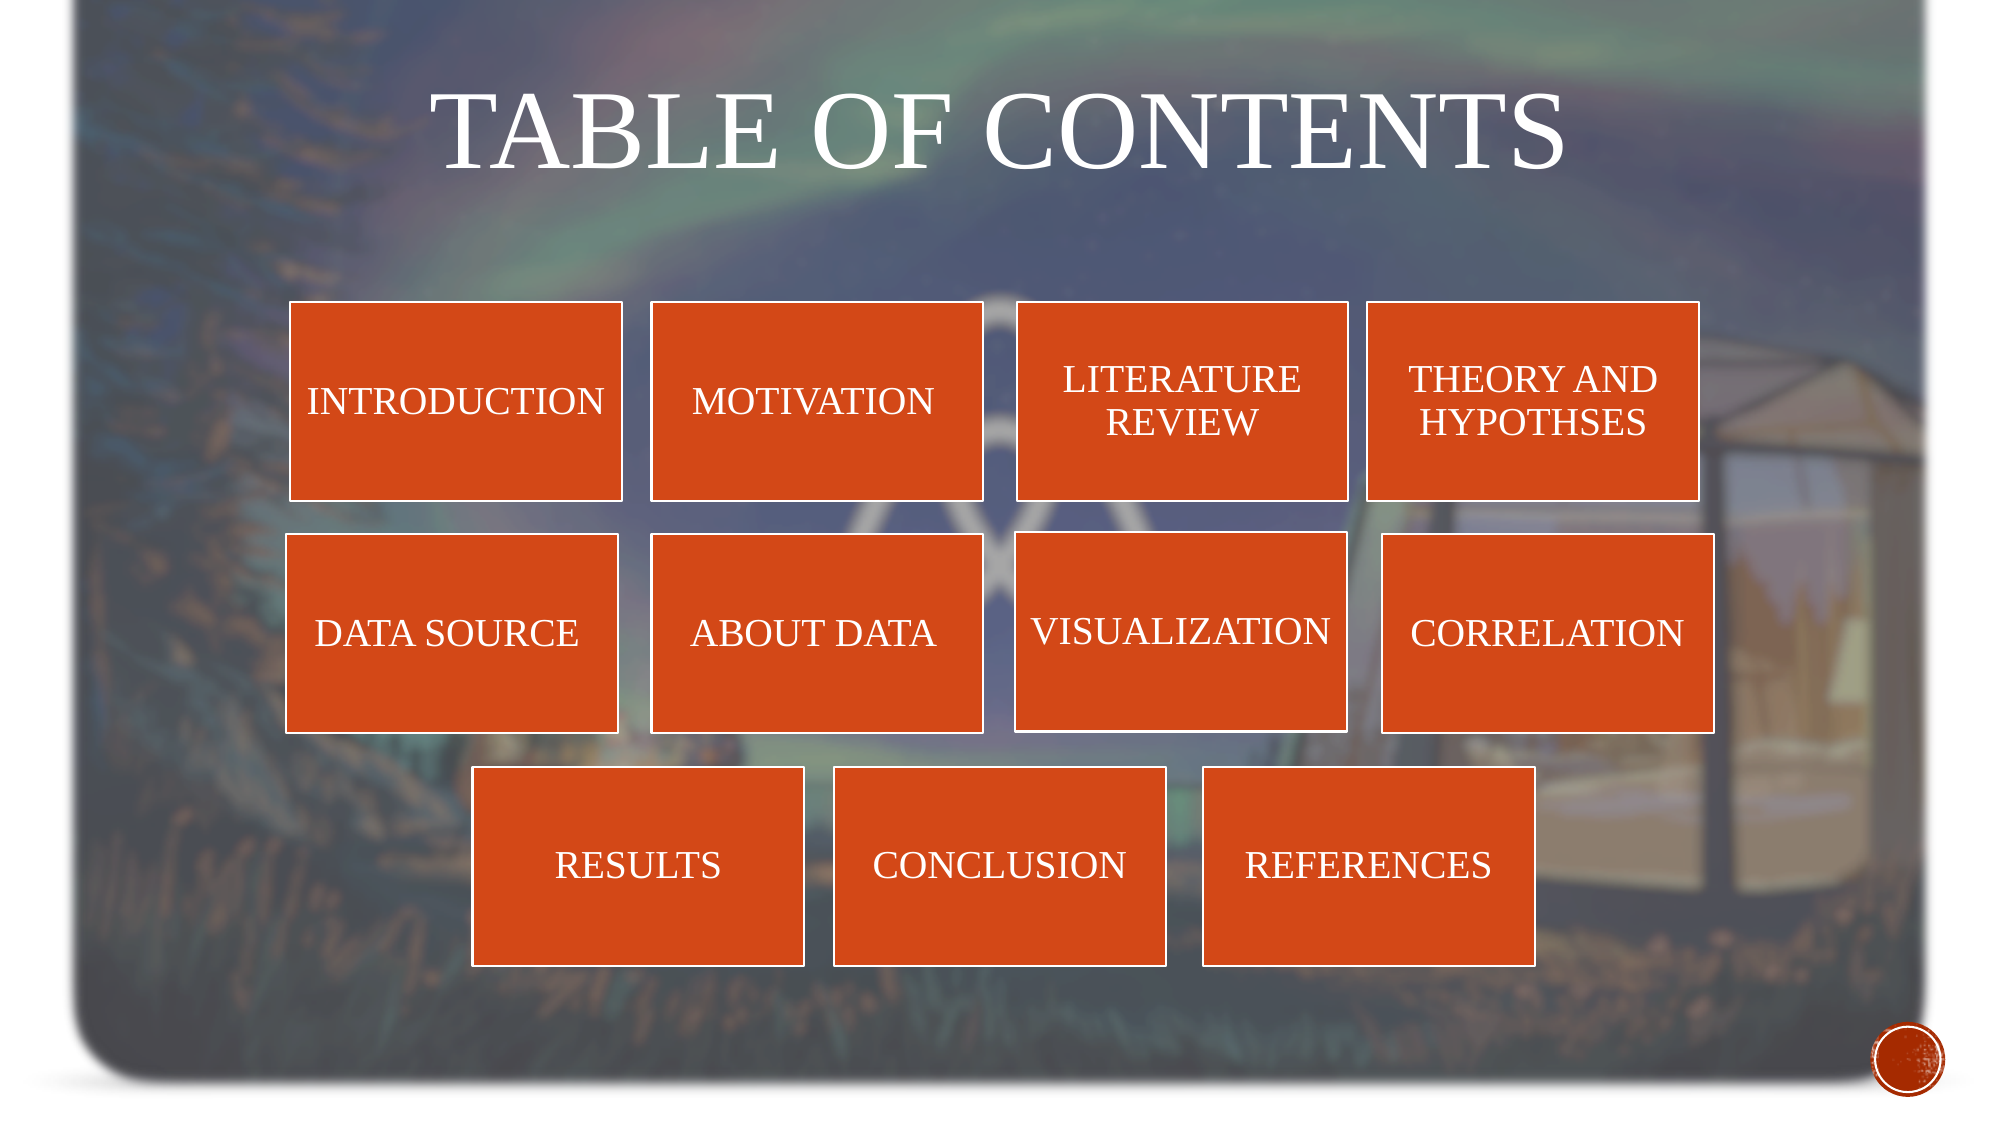

# TABLE OF CONTENTS
INTRODUCTION
MOTIVATION
LITERATURE REVIEW
THEORY AND HYPOTHSES
DATA SOURCE
ABOUT DATA
VISUALIZATION
CORRELATION
RESULTS
CONCLUSION
REFERENCES